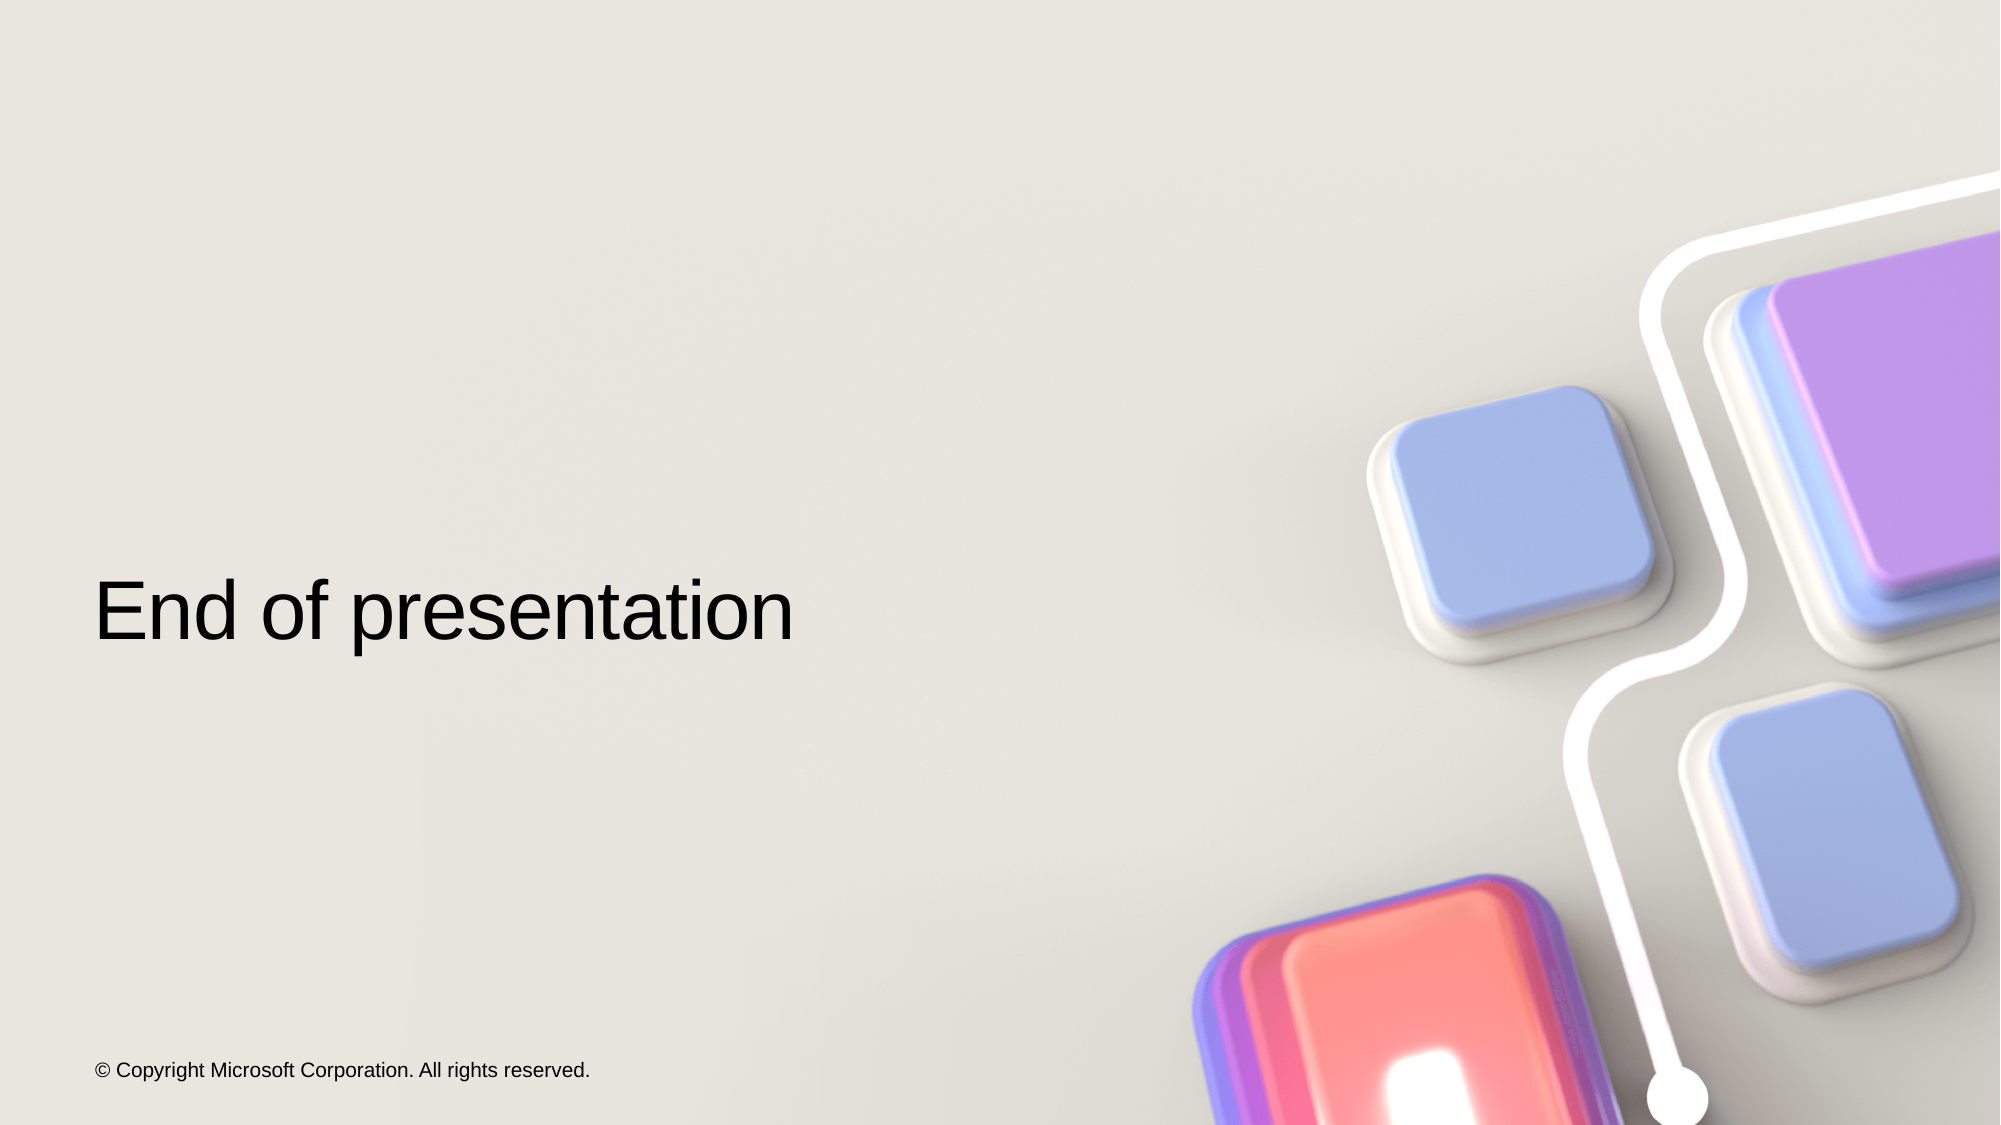

# End of presentation
© Copyright Microsoft Corporation. All rights reserved.